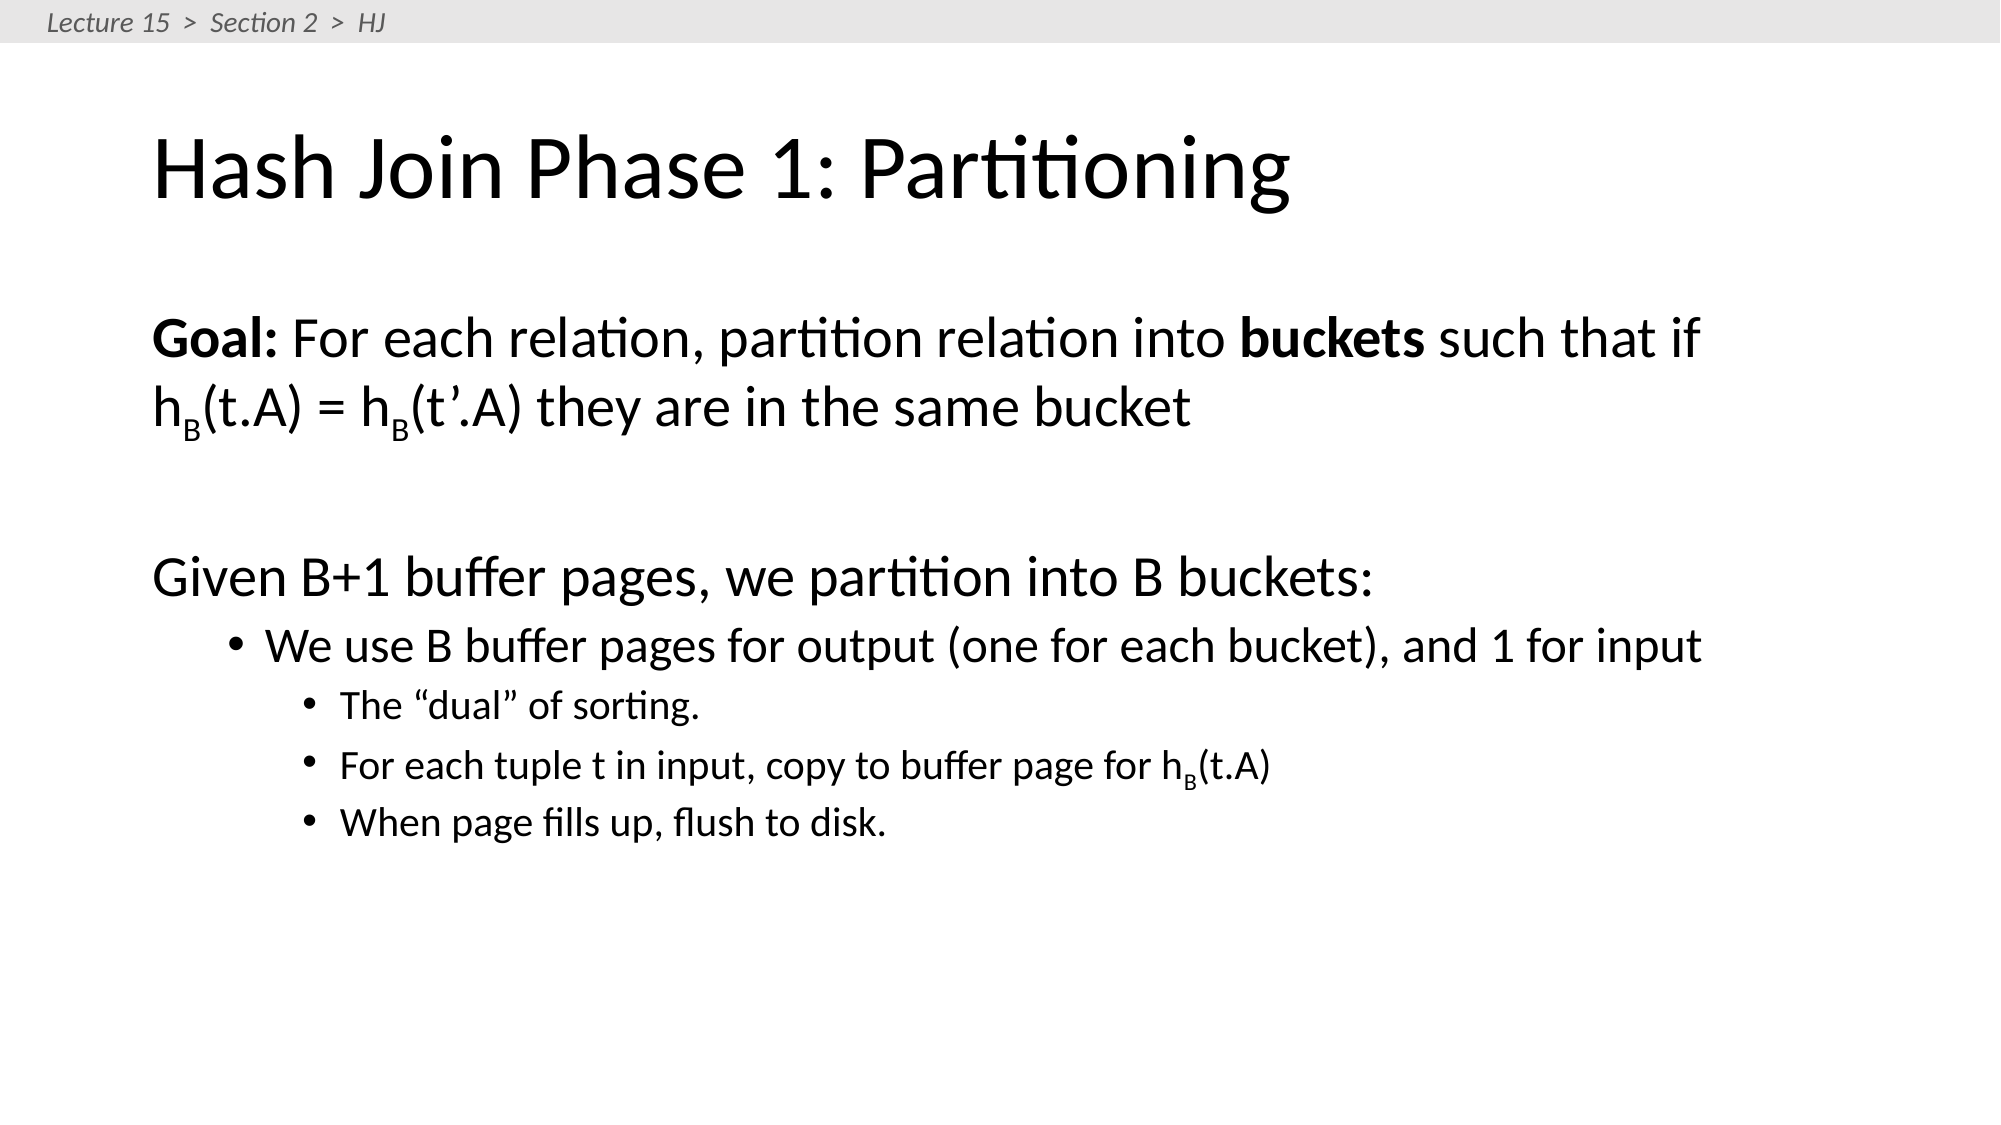

Lecture 15  >  Section 2  >  HJ
# Hash Join Phase 1: Partitioning
Goal: For each relation, partition relation into buckets such that if hB(t.A) = hB(t’.A) they are in the same bucket

Given B+1 buffer pages, we partition into B buckets:
We use B buffer pages for output (one for each bucket), and 1 for input
The “dual” of sorting.
For each tuple t in input, copy to buffer page for hB(t.A)
When page fills up, flush to disk.